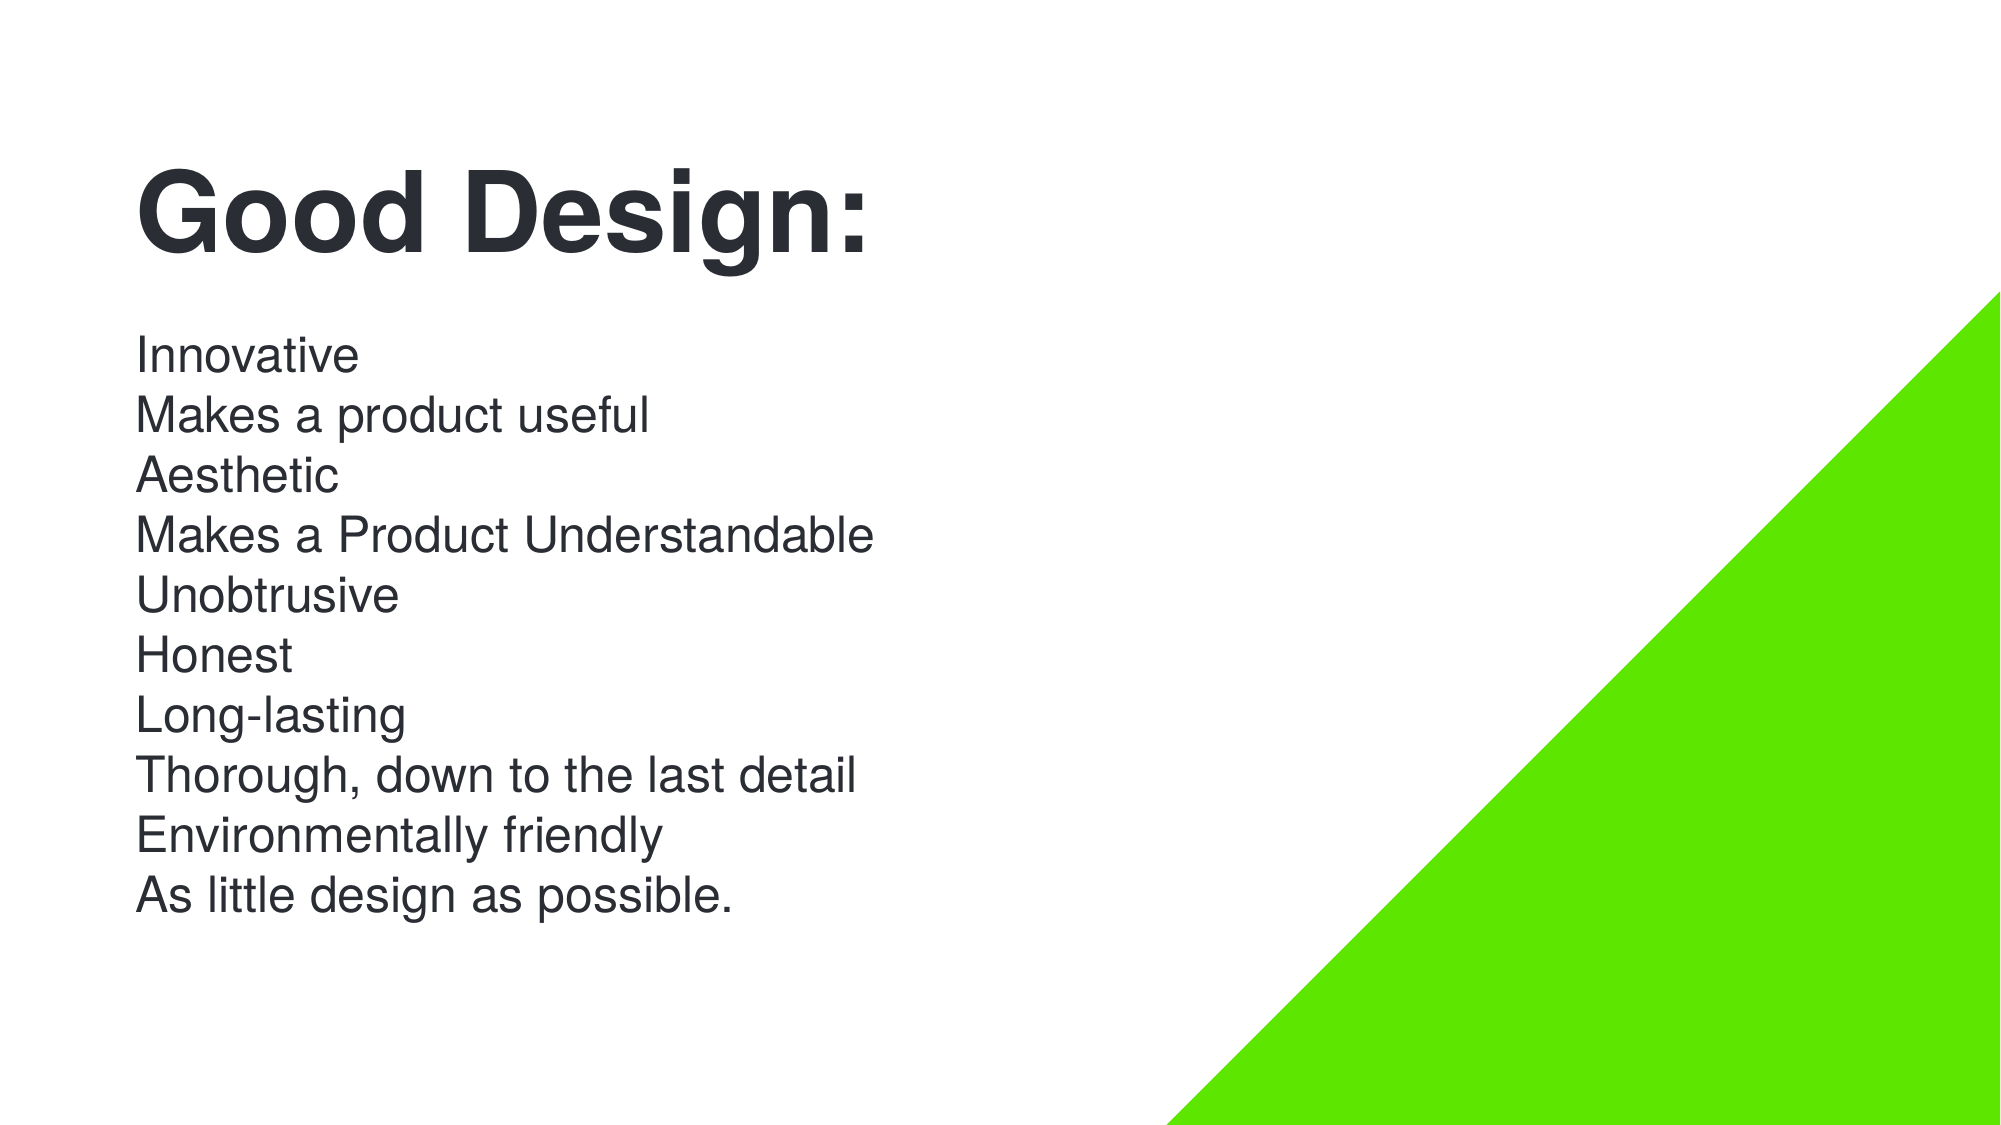

# Good Design:

Innovative
Makes a product useful
Aesthetic
Makes a Product Understandable
Unobtrusive
Honest
Long-lasting
Thorough, down to the last detail
Environmentally friendly
As little design as possible.